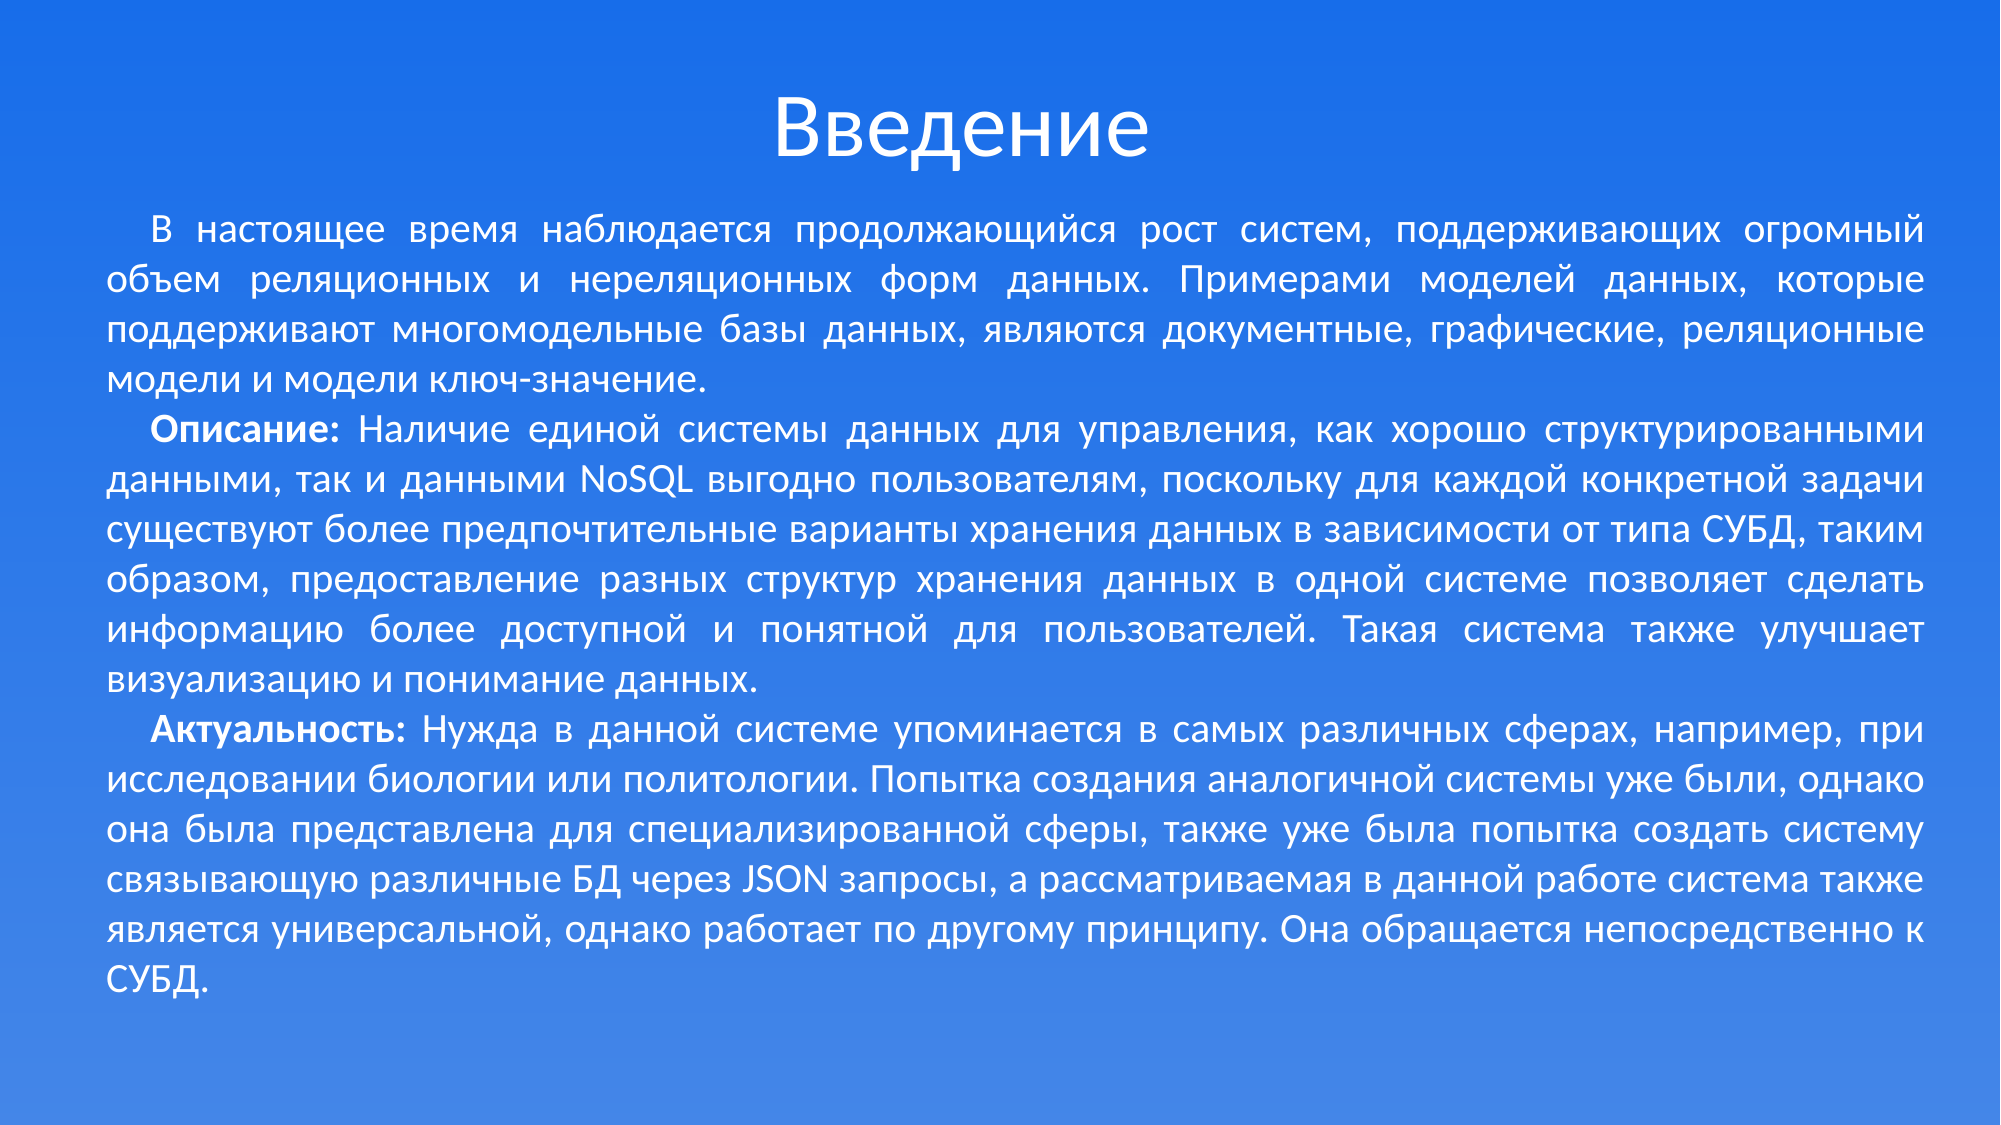

Введение
В настоящее время наблюдается продолжающийся рост систем, поддерживающих огромный объем реляционных и нереляционных форм данных. Примерами моделей данных, которые поддерживают многомодельные базы данных, являются документные, графические, реляционные модели и модели ключ-значение.
Описание: Наличие единой системы данных для управления, как хорошо структурированными данными, так и данными NoSQL выгодно пользователям, поскольку для каждой конкретной задачи существуют более предпочтительные варианты хранения данных в зависимости от типа СУБД, таким образом, предоставление разных структур хранения данных в одной системе позволяет сделать информацию более доступной и понятной для пользователей. Такая система также улучшает визуализацию и понимание данных.
Актуальность: Нужда в данной системе упоминается в самых различных сферах, например, при исследовании биологии или политологии. Попытка создания аналогичной системы уже были, однако она была представлена для специализированной сферы, также уже была попытка создать систему связывающую различные БД через JSON запросы, а рассматриваемая в данной работе система также является универсальной, однако работает по другому принципу. Она обращается непосредственно к СУБД.